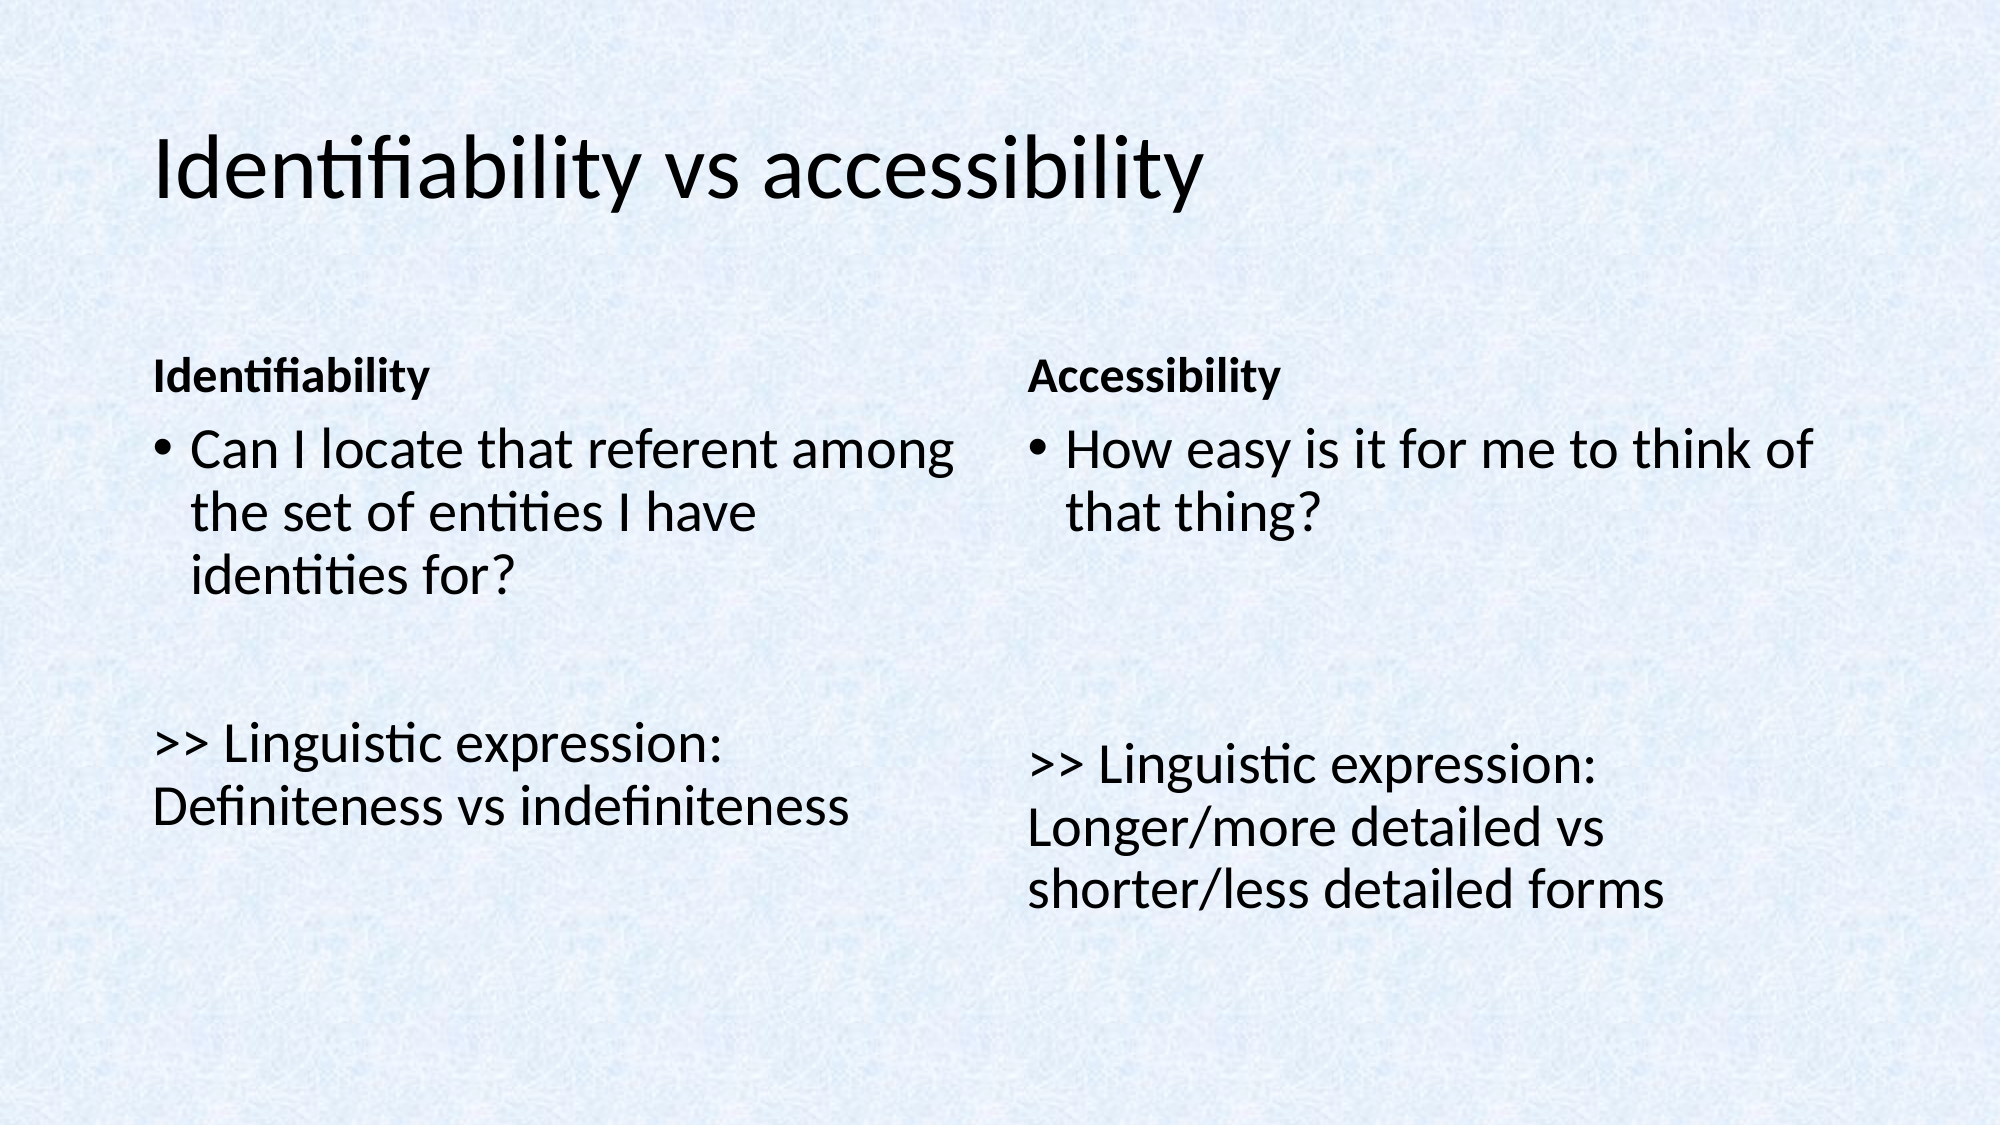

# Identifiability vs accessibility
Identifiability
Accessibility
Can I locate that referent among the set of entities I have identities for?

>> Linguistic expression: Definiteness vs indefiniteness
How easy is it for me to think of that thing?

>> Linguistic expression: Longer/more detailed vs shorter/less detailed forms